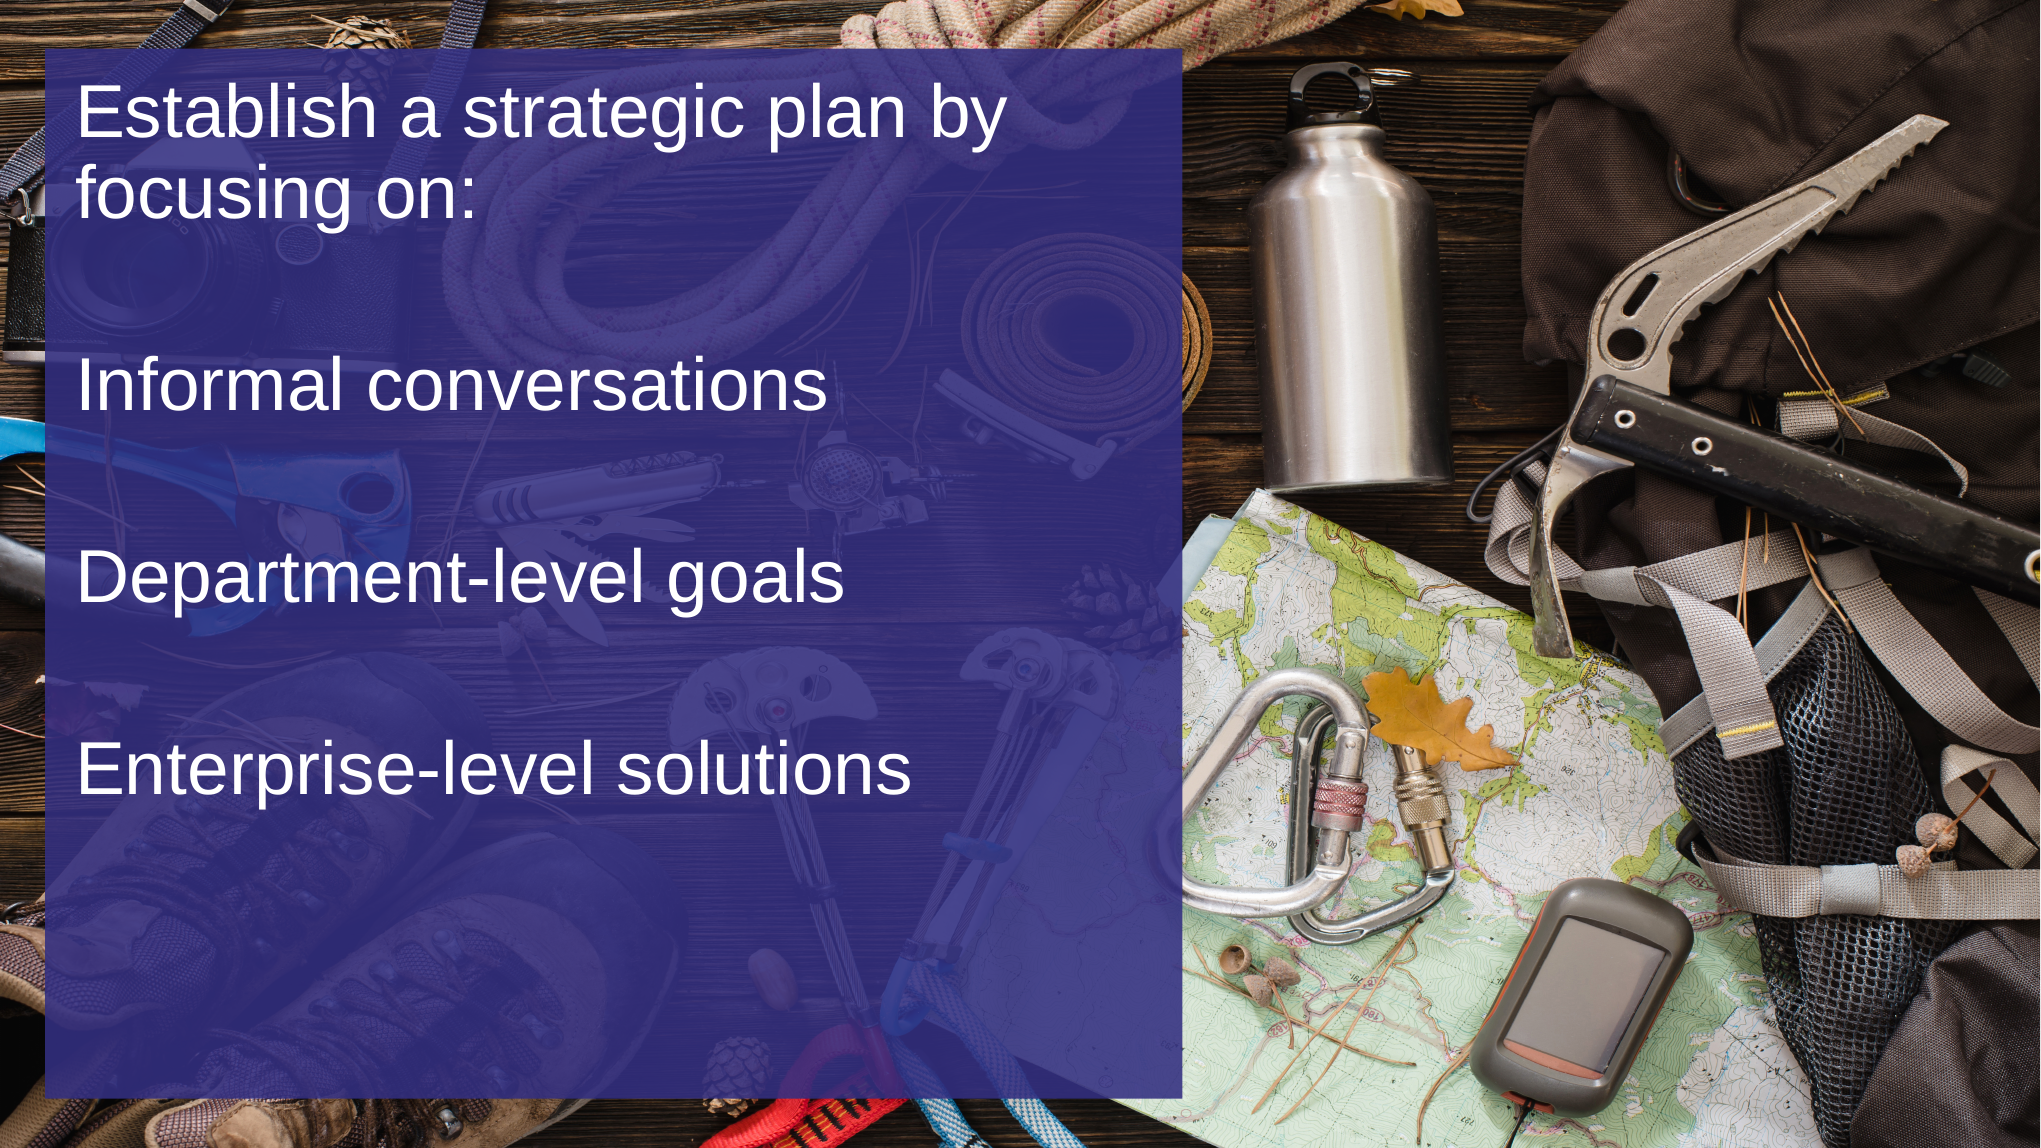

Establish a strategic plan by focusing on:

Informal conversations

Department-level goals

Enterprise-level solutions